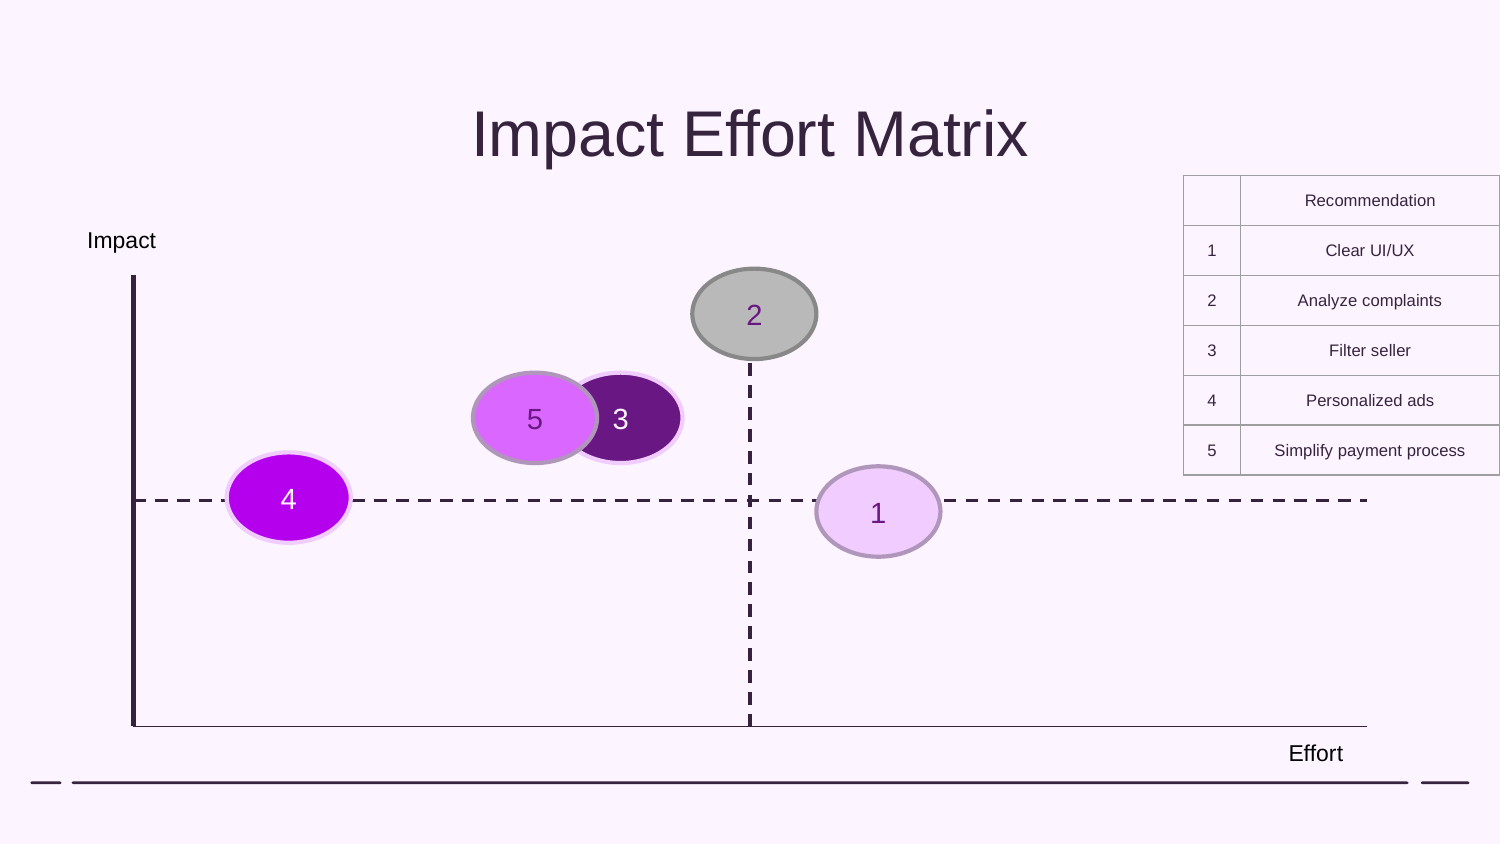

Impact Effort Matrix
|  | Recommendation |
| --- | --- |
| 1 | Clear UI/UX |
| 2 | Analyze complaints |
| 3 | Filter seller |
| 4 | Personalized ads |
| 5 | Simplify payment process |
Impact
2
5
3
4
1
Effort